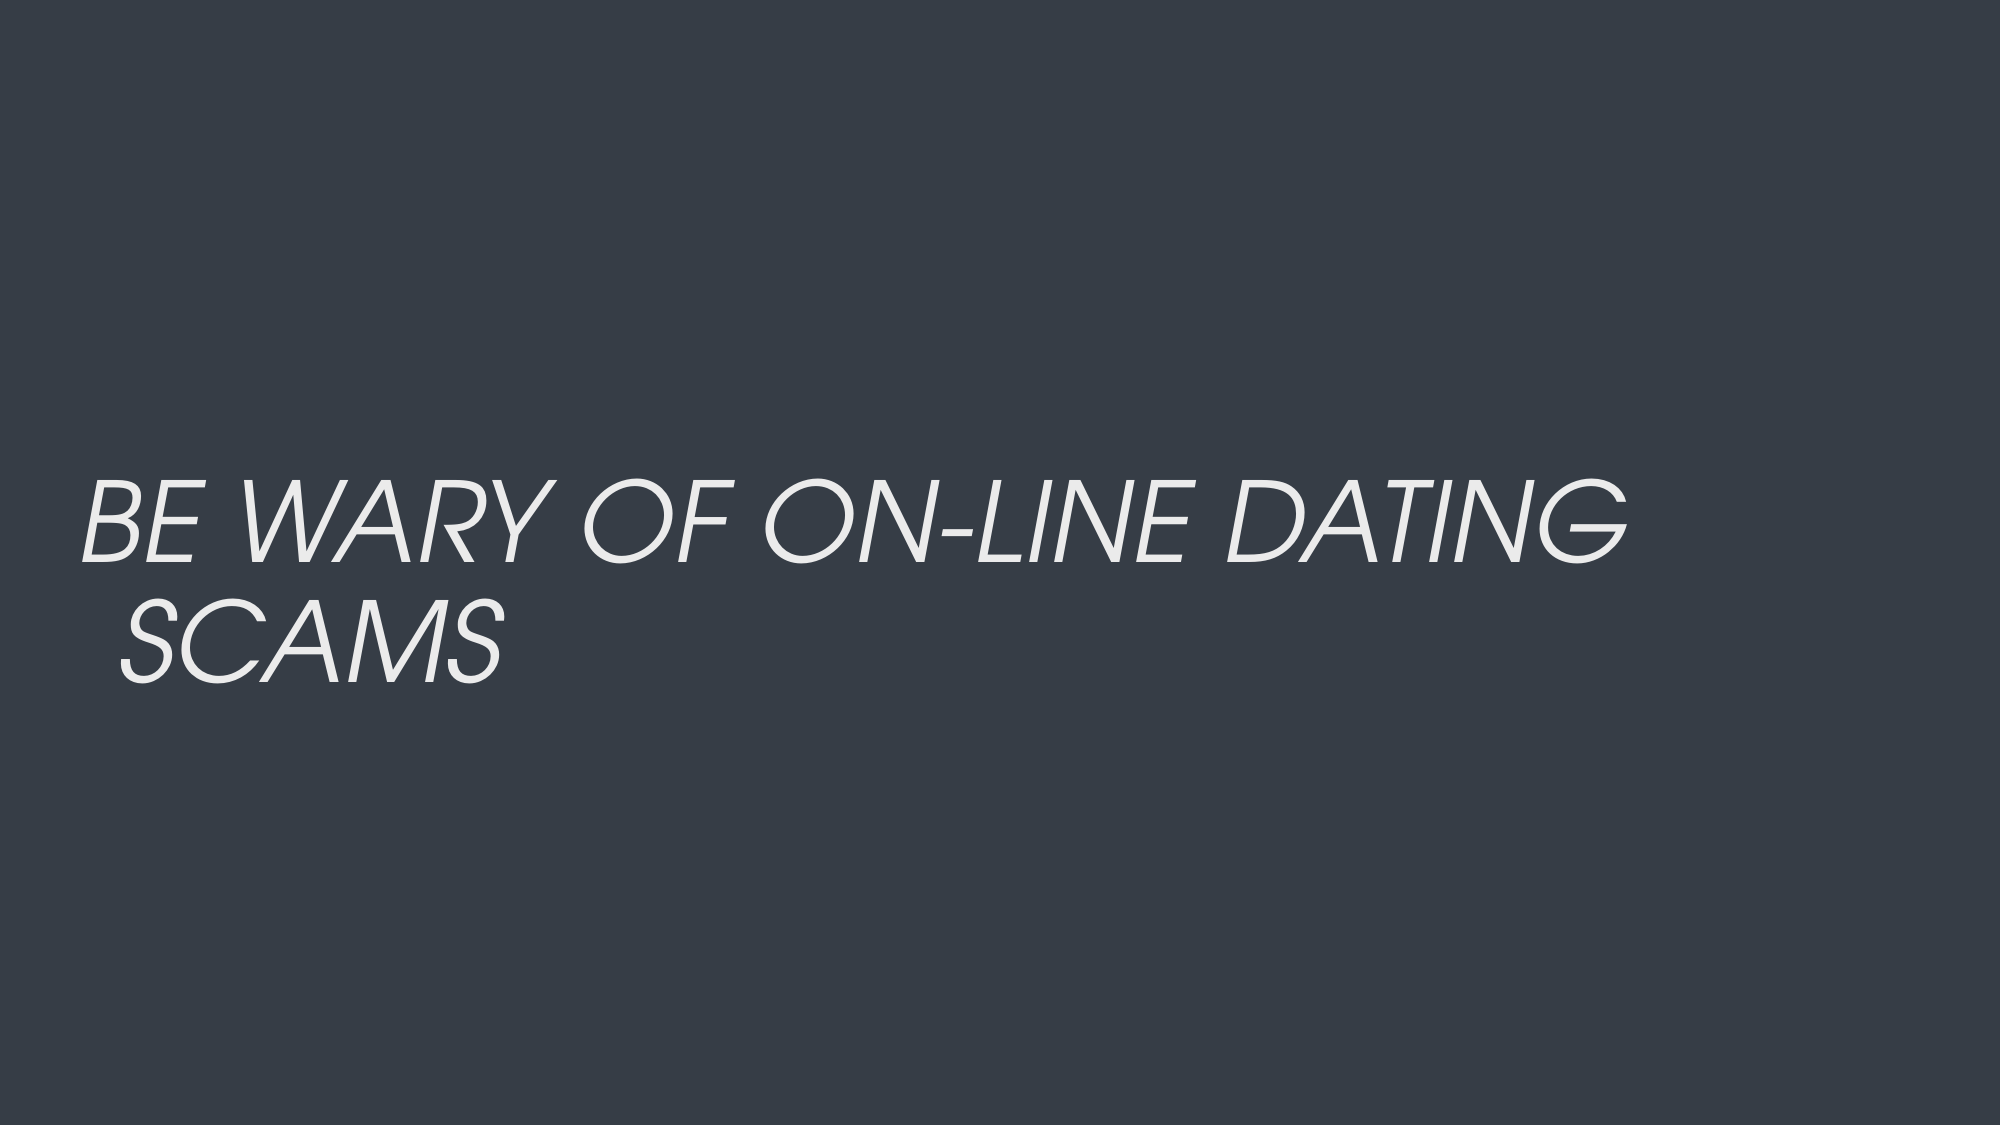

# Be wary of on-line dating scams